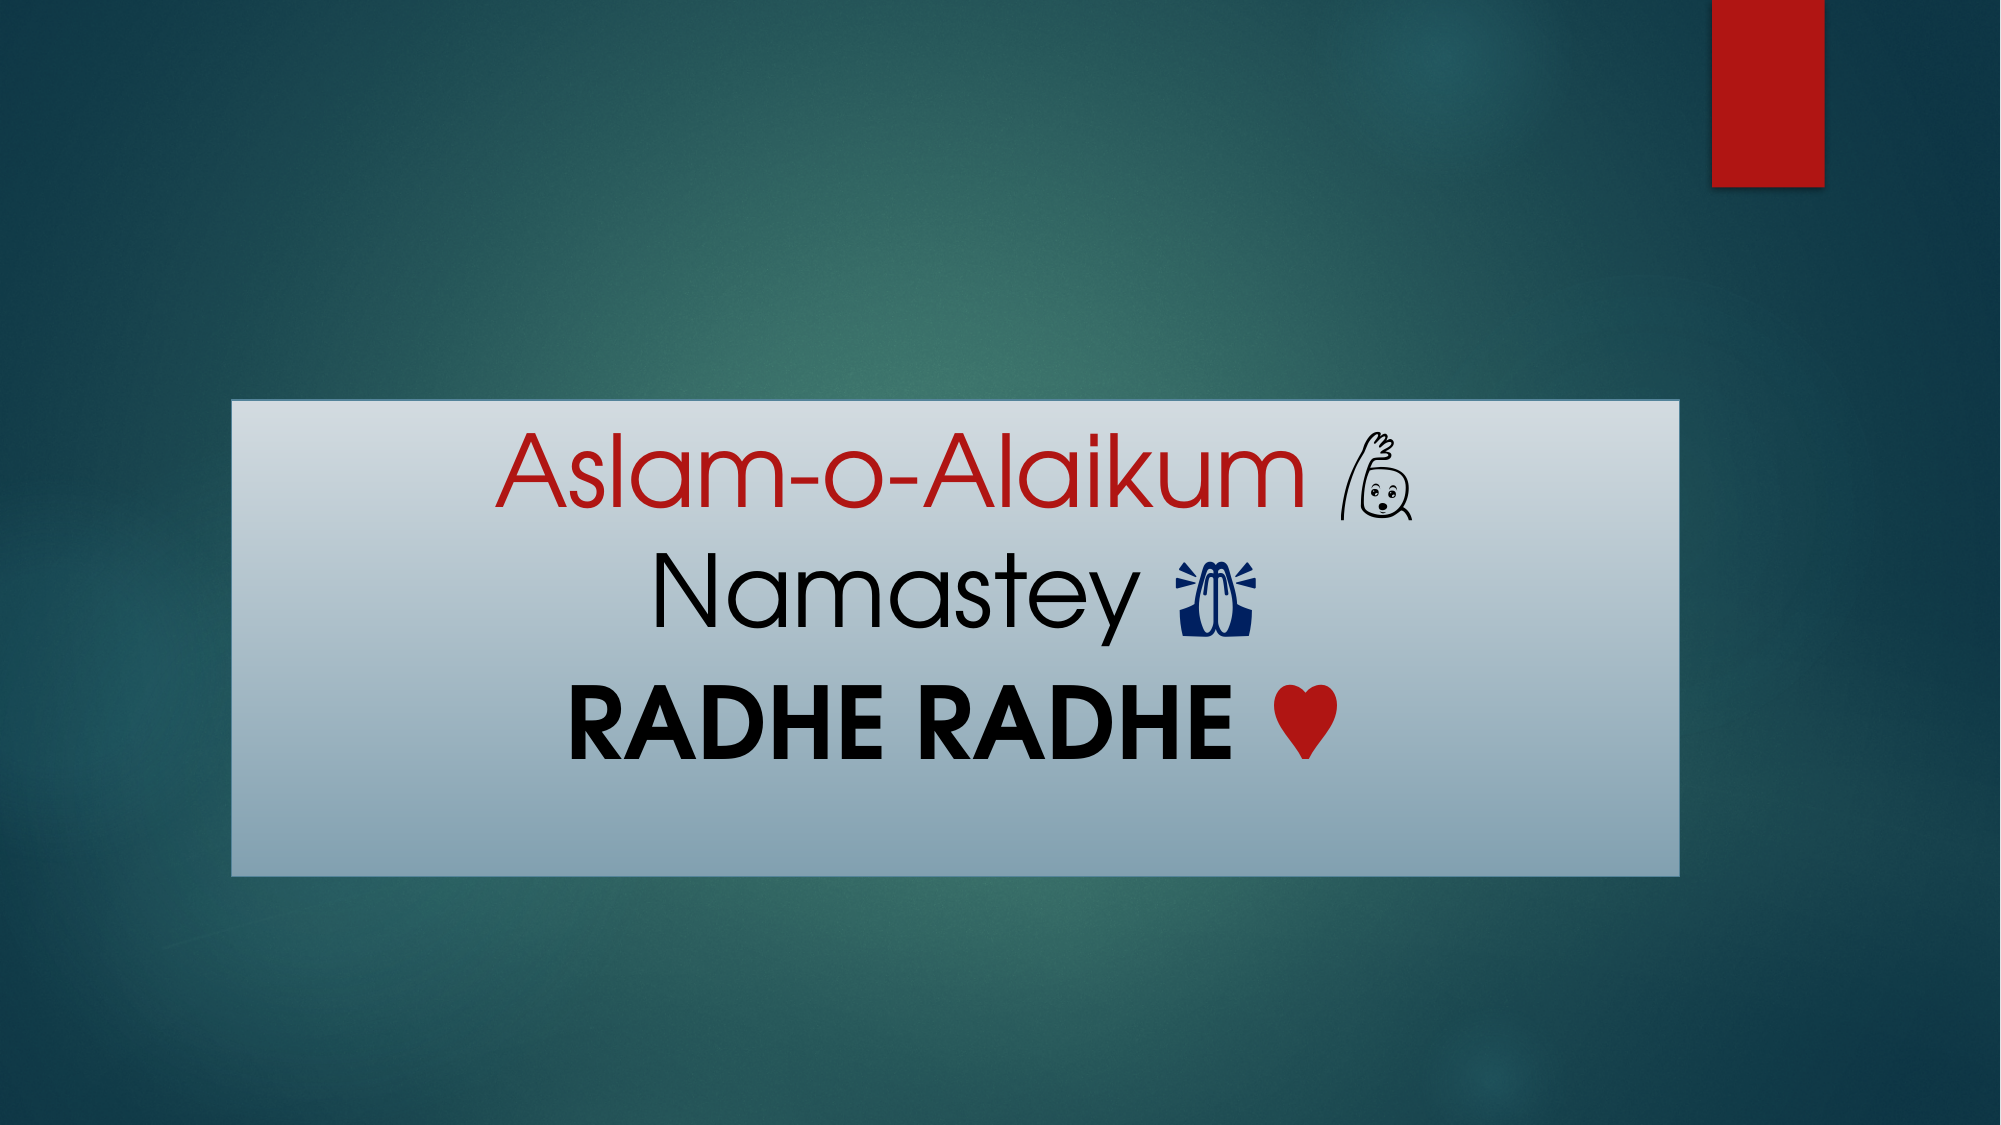

# Aslam-o-Alaikum 🙋 Namastey 🙏 RADHE RADHE ♥